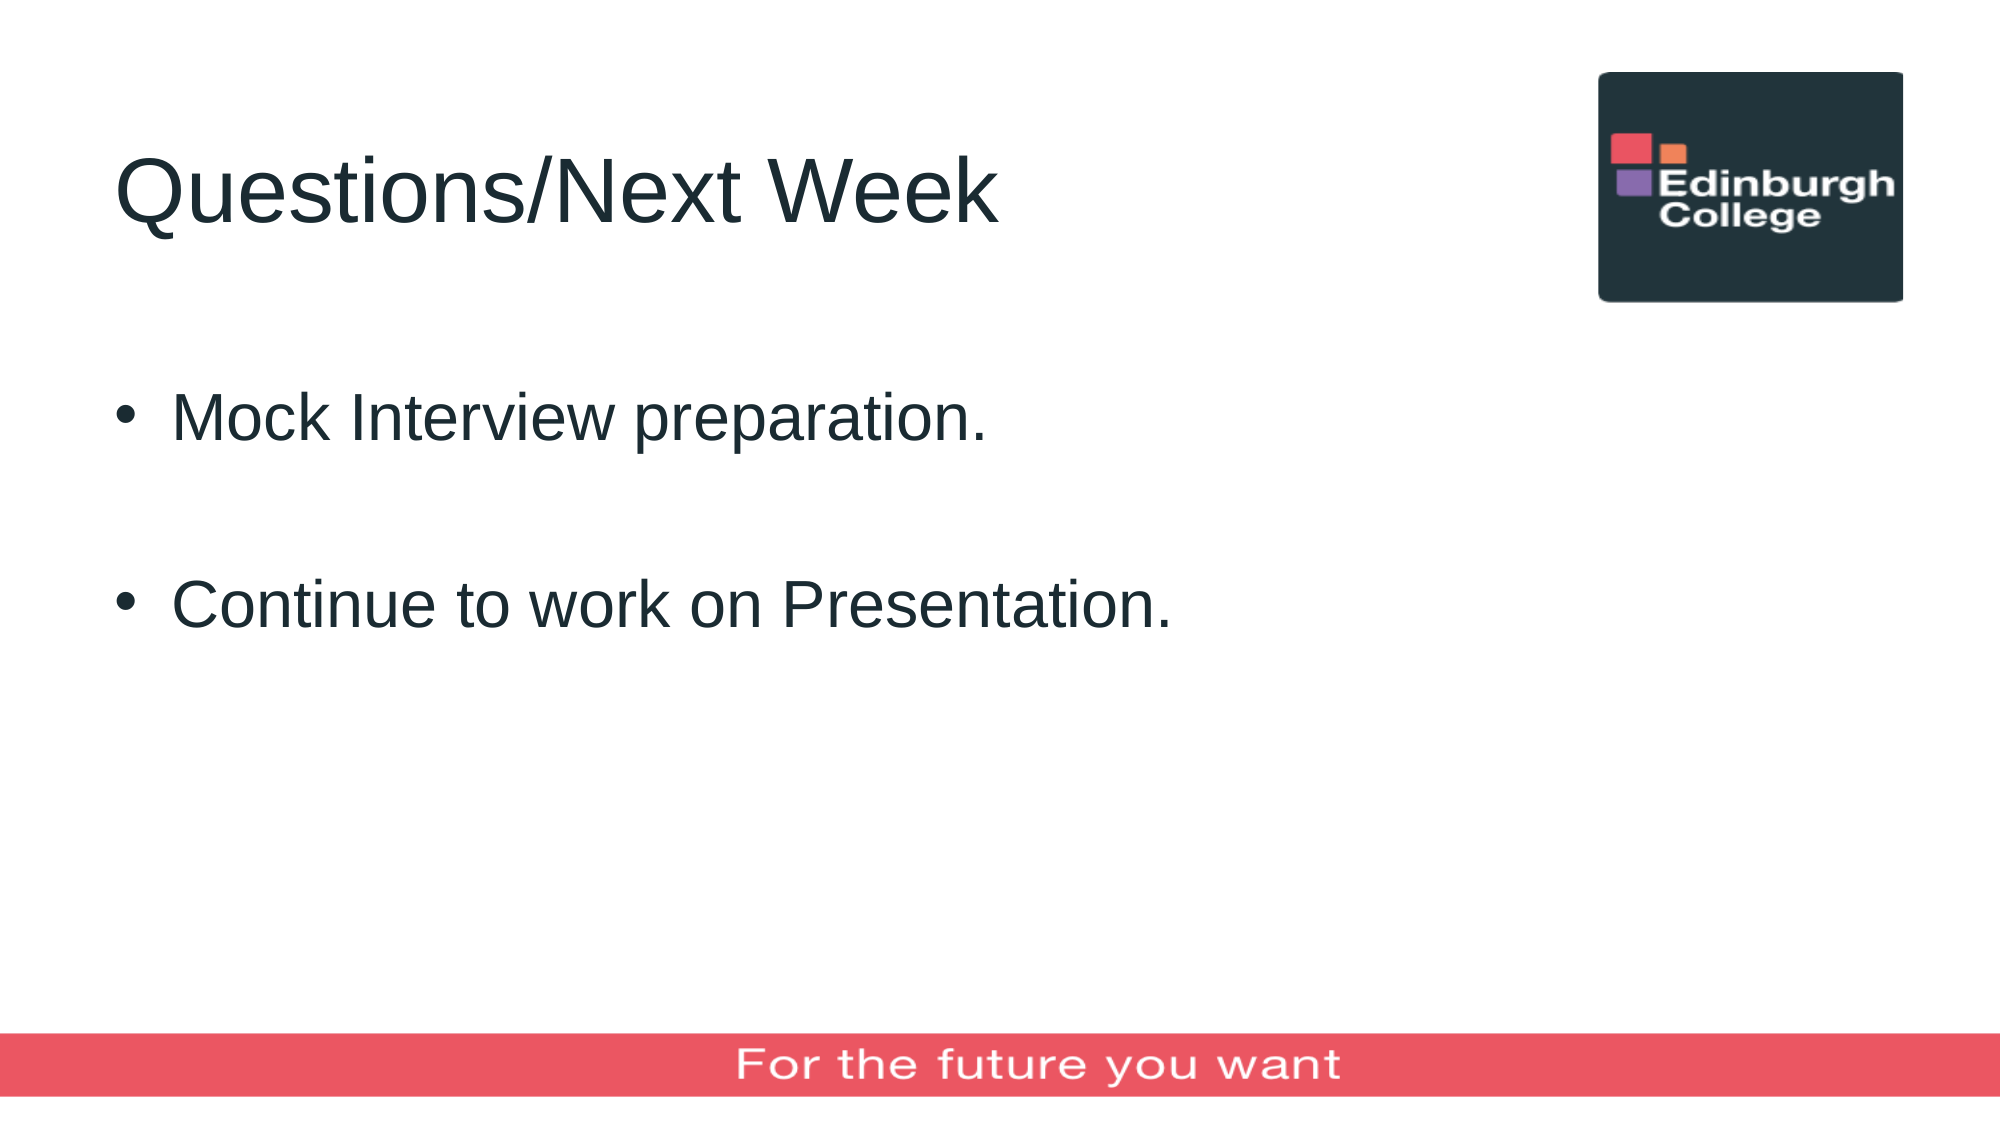

# Questions/Next Week
Mock Interview preparation.

Continue to work on Presentation.